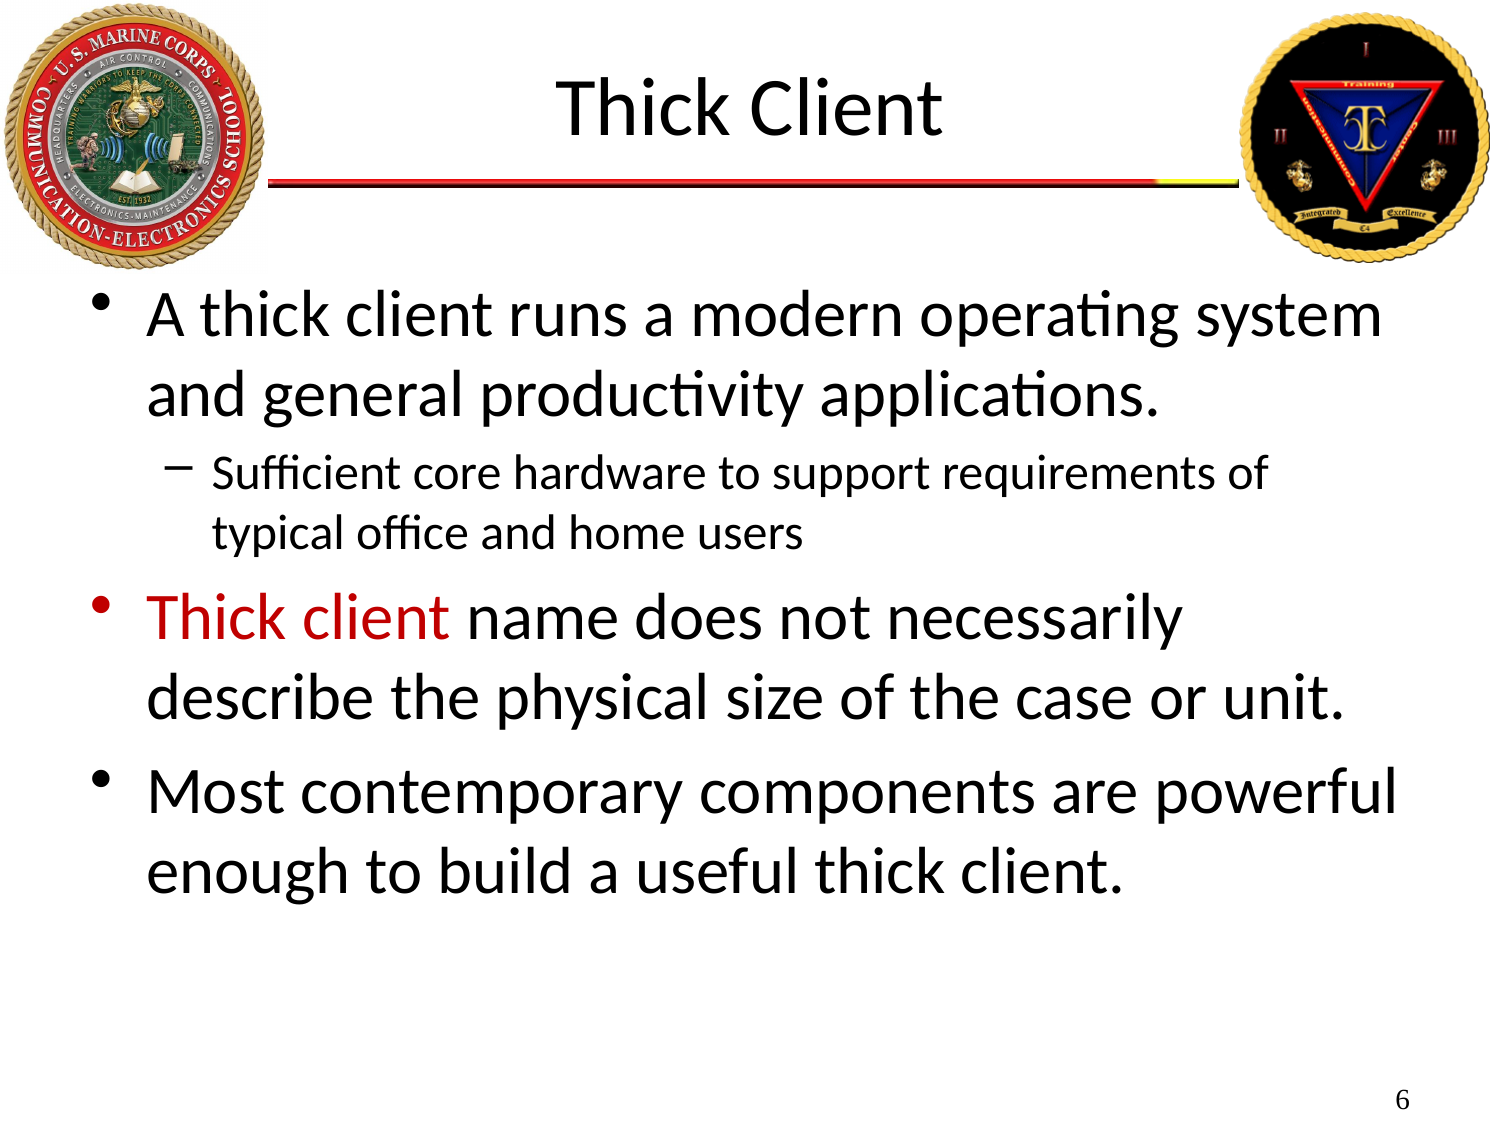

# Thick Client
A thick client runs a modern operating system and general productivity applications.
Sufficient core hardware to support requirements of typical office and home users
Thick client name does not necessarily describe the physical size of the case or unit.
Most contemporary components are powerful enough to build a useful thick client.